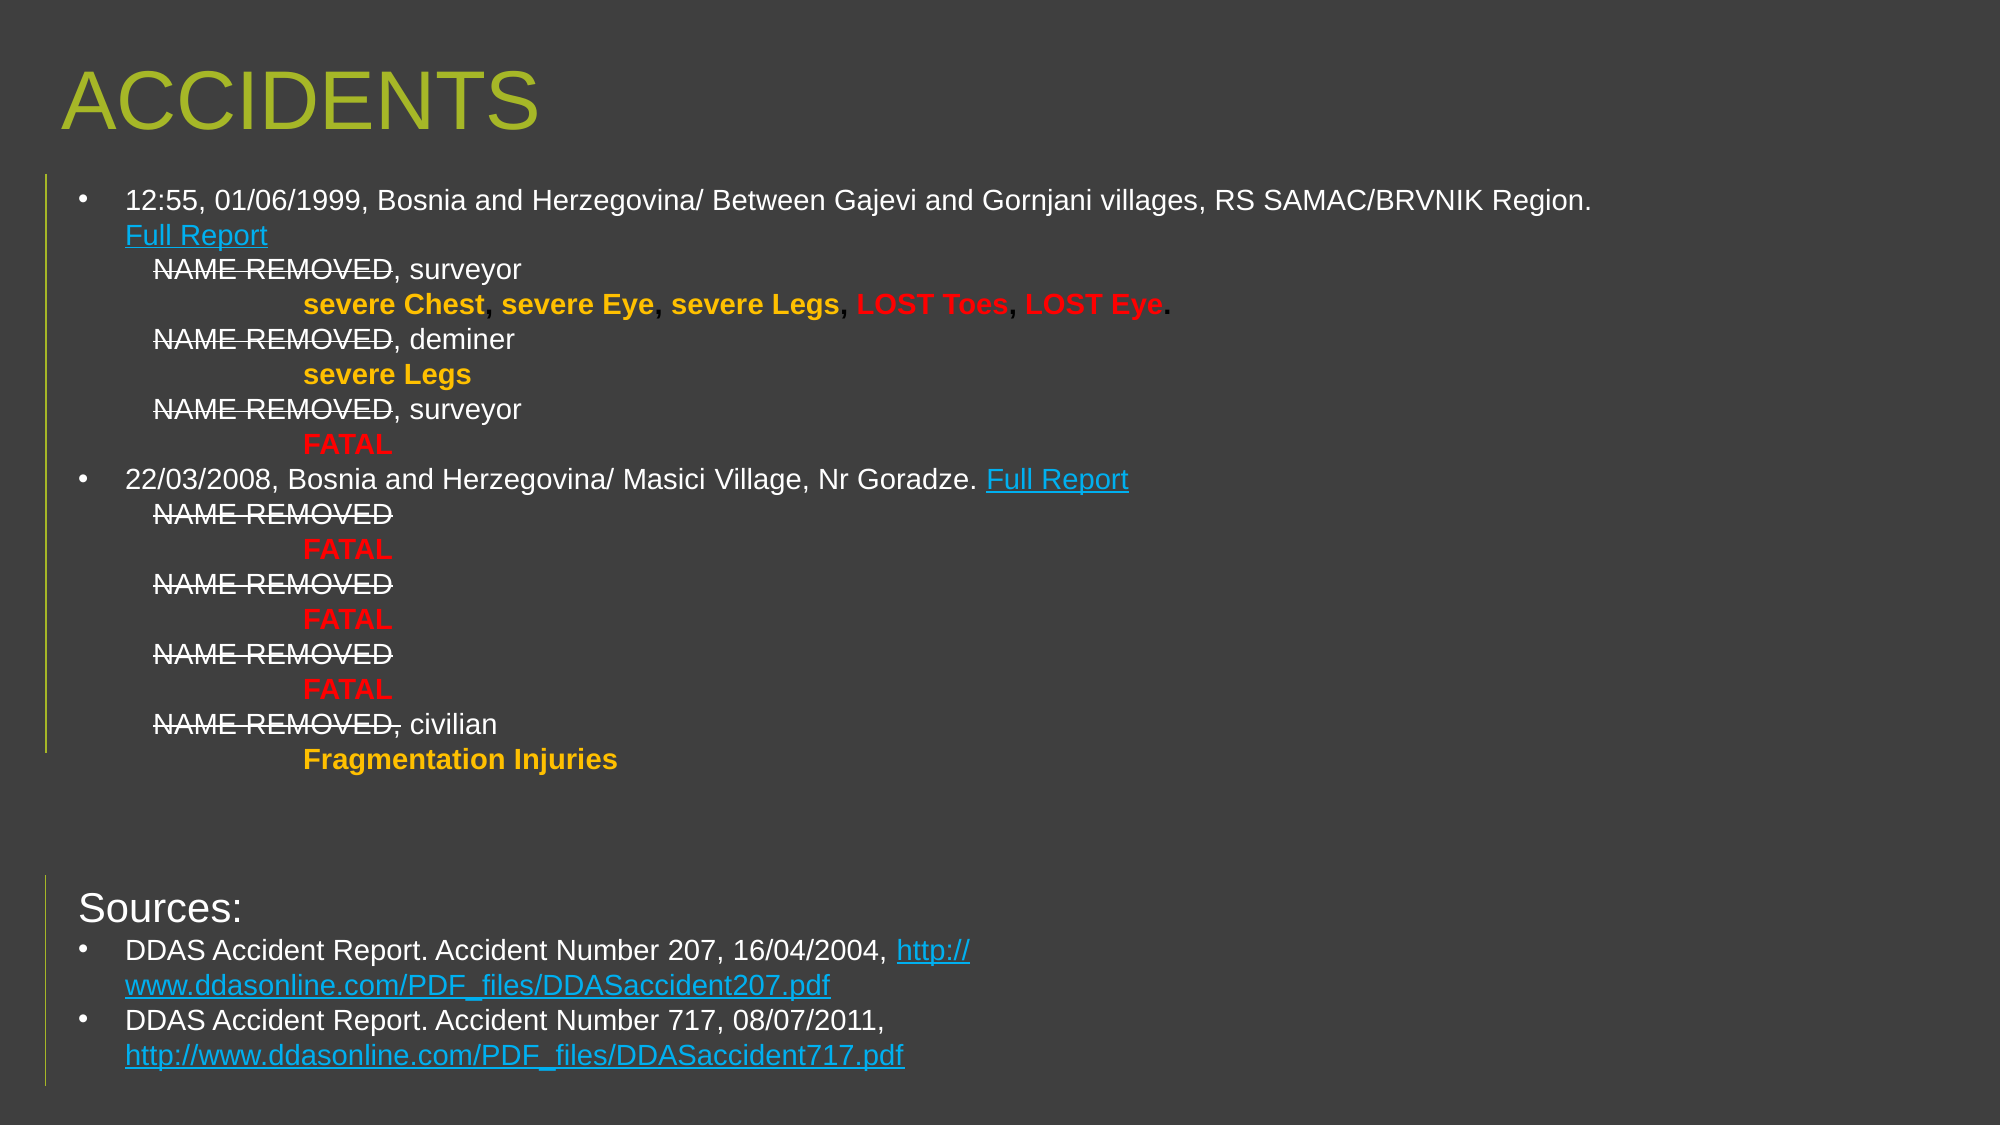

ACCIDENTS
12:55, 01/06/1999, Bosnia and Herzegovina/ Between Gajevi and Gornjani villages, RS SAMAC/BRVNIK Region.  Full Report
NAME REMOVED, surveyor
	severe Chest, severe Eye, severe Legs, LOST Toes, LOST Eye.
NAME REMOVED, deminer
	severe Legs
NAME REMOVED, surveyor
	FATAL
22/03/2008, Bosnia and Herzegovina/ Masici Village, Nr Goradze. Full Report
NAME REMOVED
	FATAL
NAME REMOVED
	FATAL
NAME REMOVED
	FATAL
NAME REMOVED, civilian
	Fragmentation Injuries

Sources:
DDAS Accident Report. Accident Number 207, 16/04/2004, http://www.ddasonline.com/PDF_files/DDASaccident207.pdf
DDAS Accident Report. Accident Number 717, 08/07/2011, http://www.ddasonline.com/PDF_files/DDASaccident717.pdf